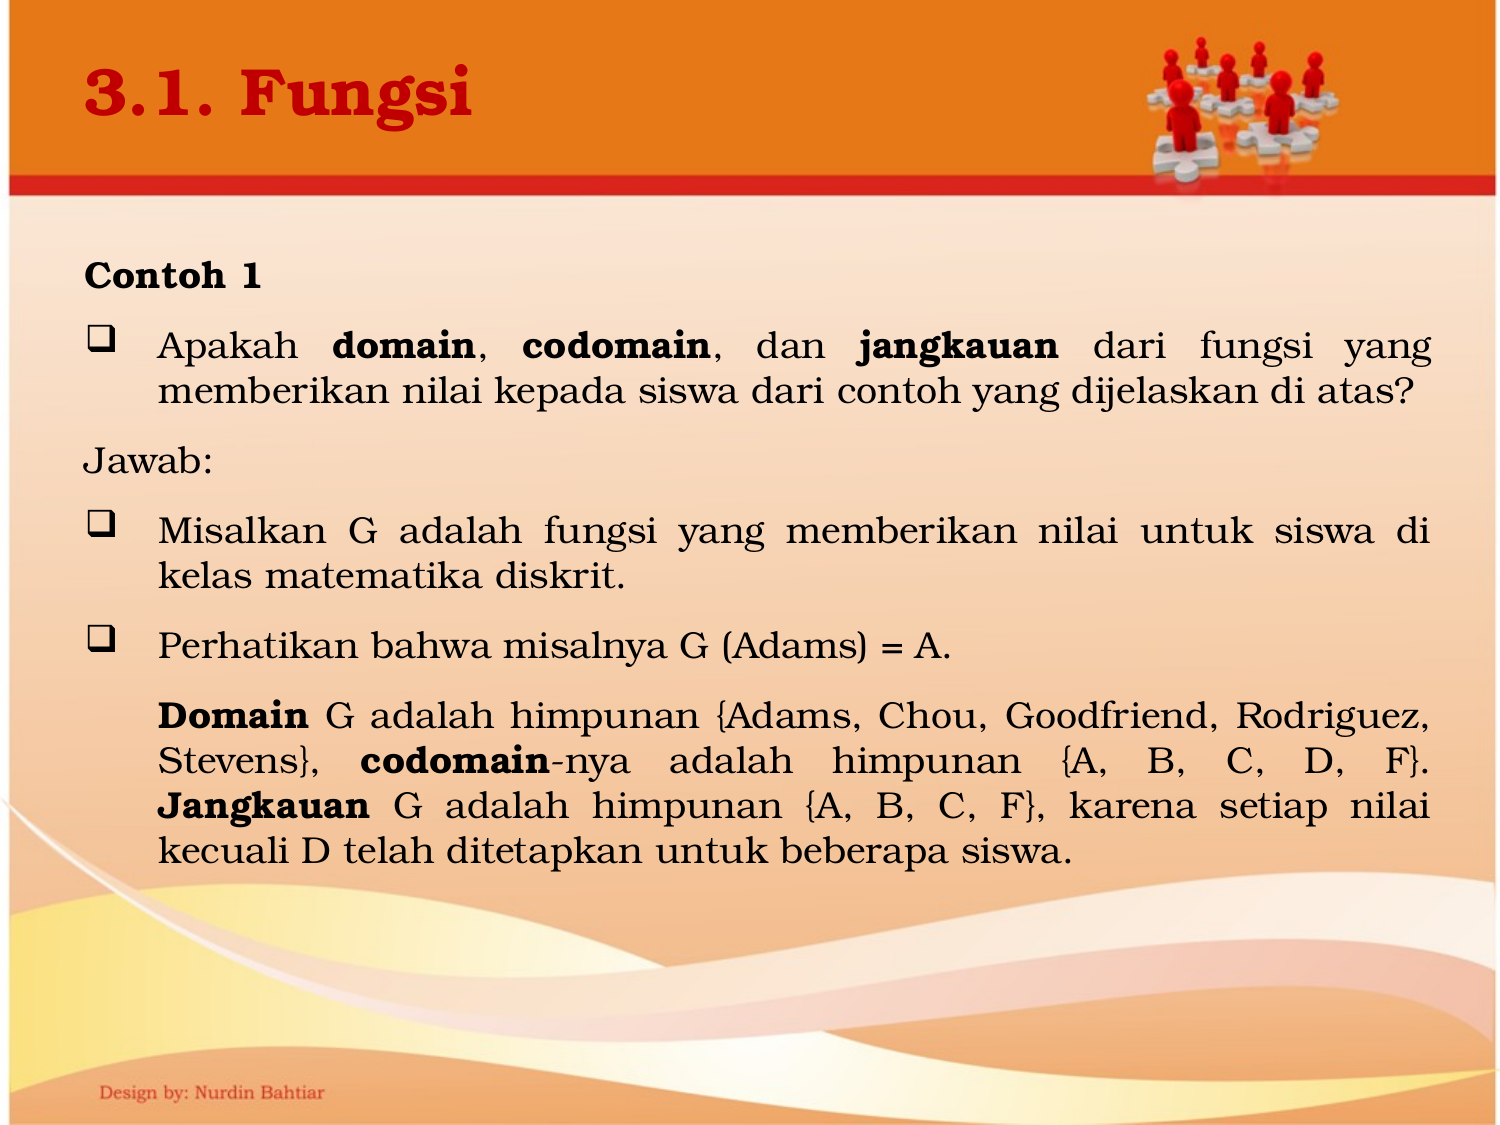

# 3.1. Fungsi
Contoh 1
Apakah domain, codomain, dan jangkauan dari fungsi yang memberikan nilai kepada siswa dari contoh yang dijelaskan di atas?
Jawab:
Misalkan G adalah fungsi yang memberikan nilai untuk siswa di kelas matematika diskrit.
Perhatikan bahwa misalnya G (Adams) = A.
Domain G adalah himpunan {Adams, Chou, Goodfriend, Rodriguez, Stevens}, codomain-nya adalah himpunan {A, B, C, D, F}. Jangkauan G adalah himpunan {A, B, C, F}, karena setiap nilai kecuali D telah ditetapkan untuk beberapa siswa.